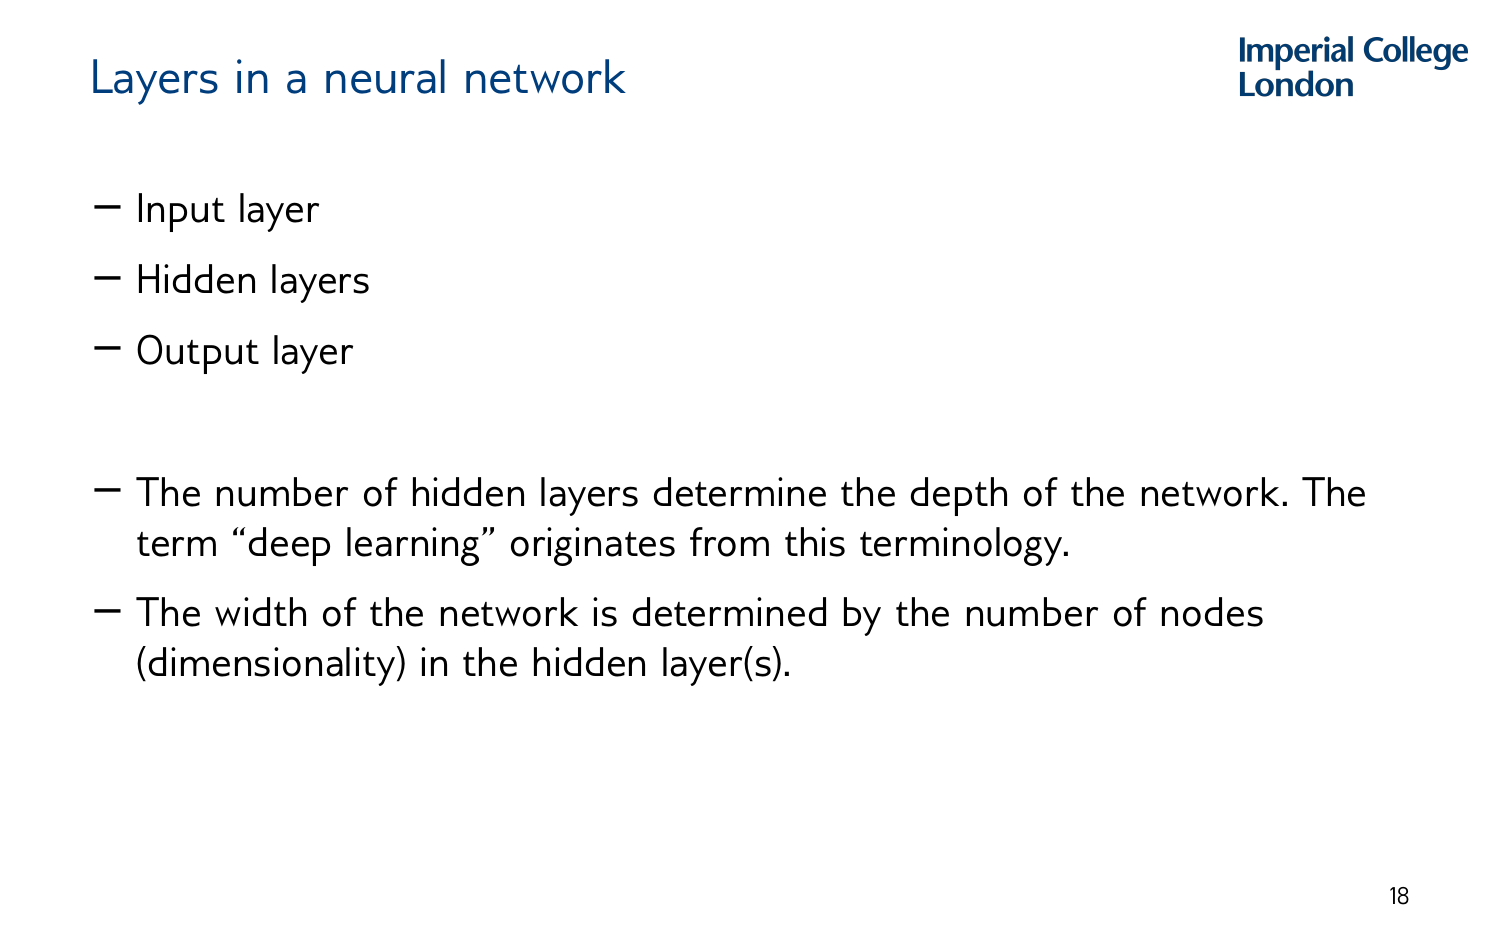

# Layers in a neural network
Input layer
Hidden layers
Output layer

The number of hidden layers determine the depth of the network. The term “deep learning” originates from this terminology.
The width of the network is determined by the number of nodes (dimensionality) in the hidden layer(s).
18